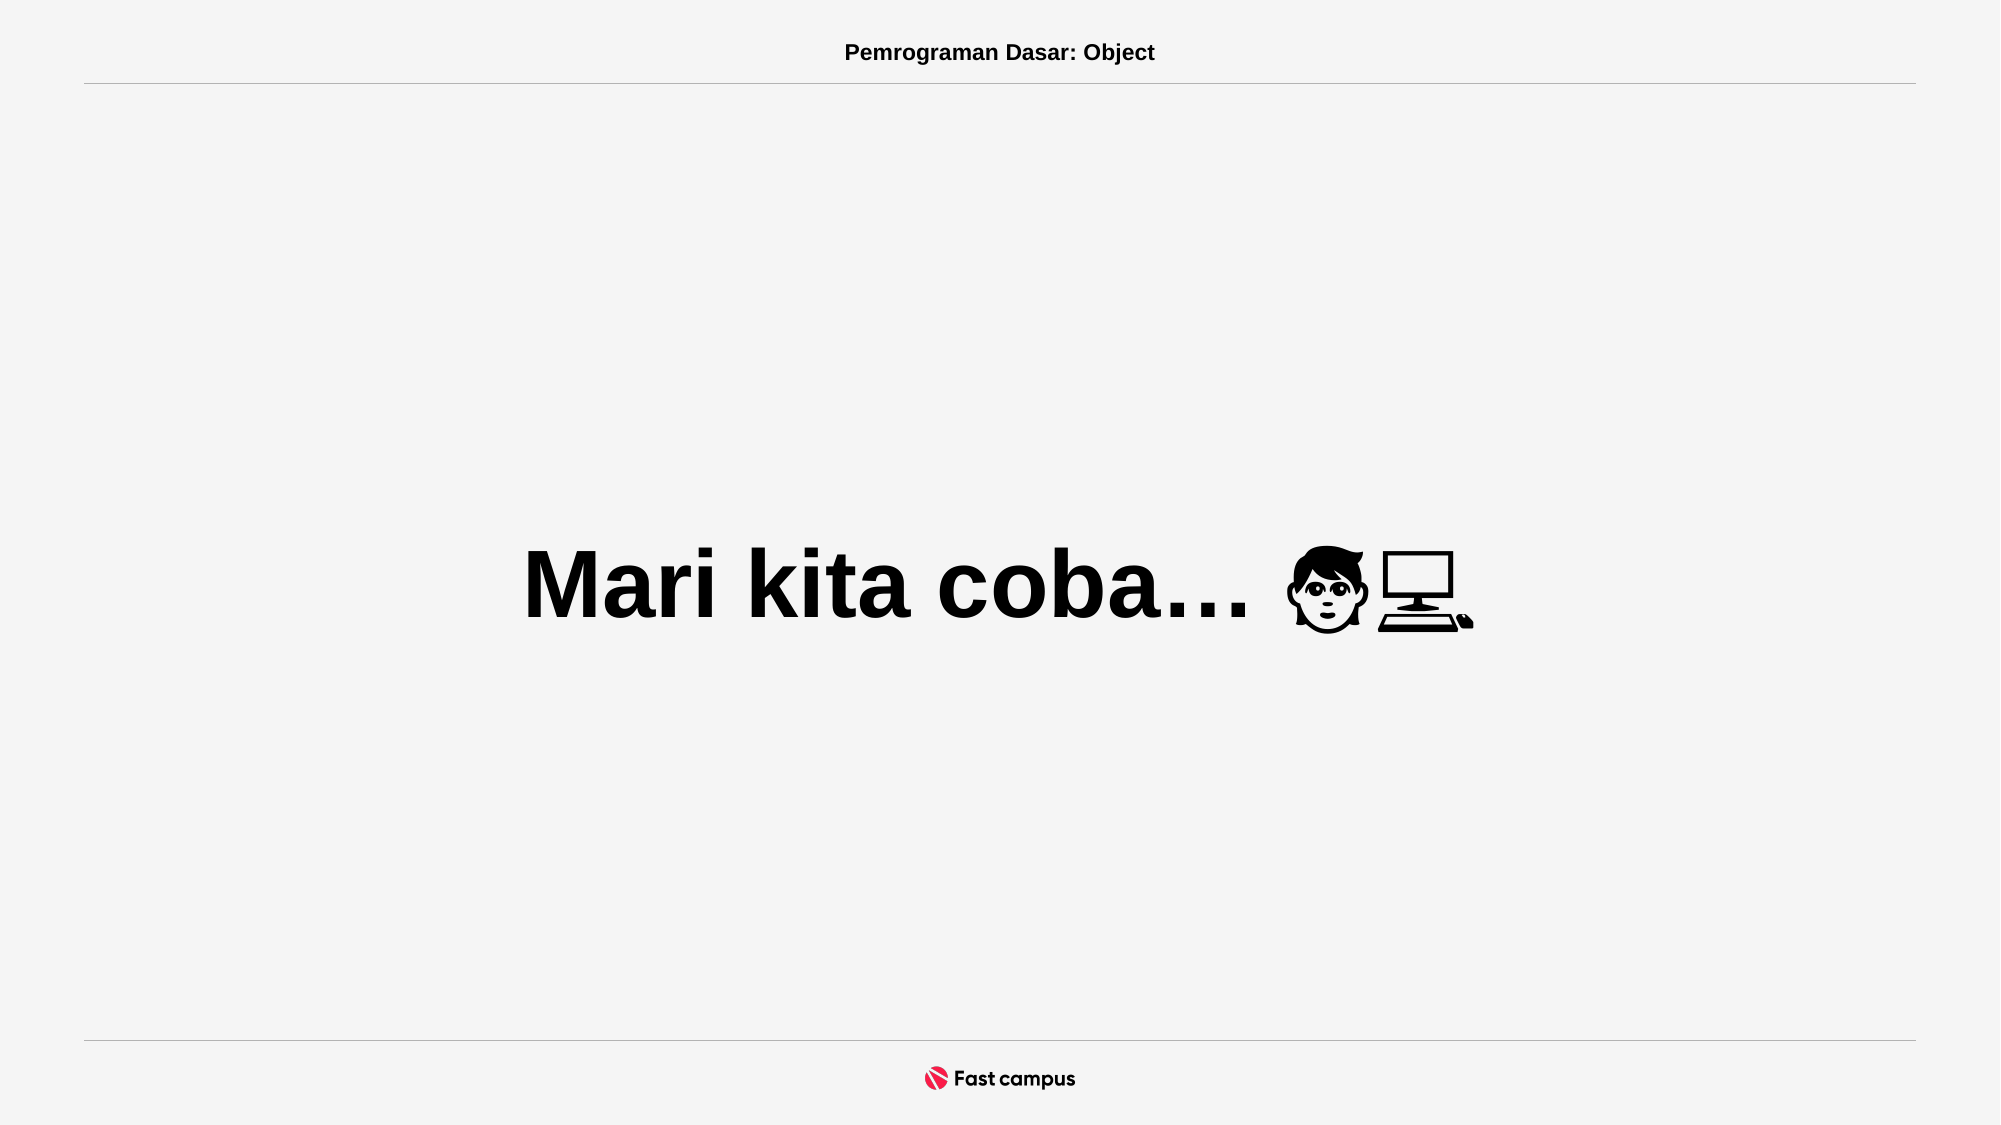

Pemrograman Dasar: Object

Mari kita coba… 🧑‍💻